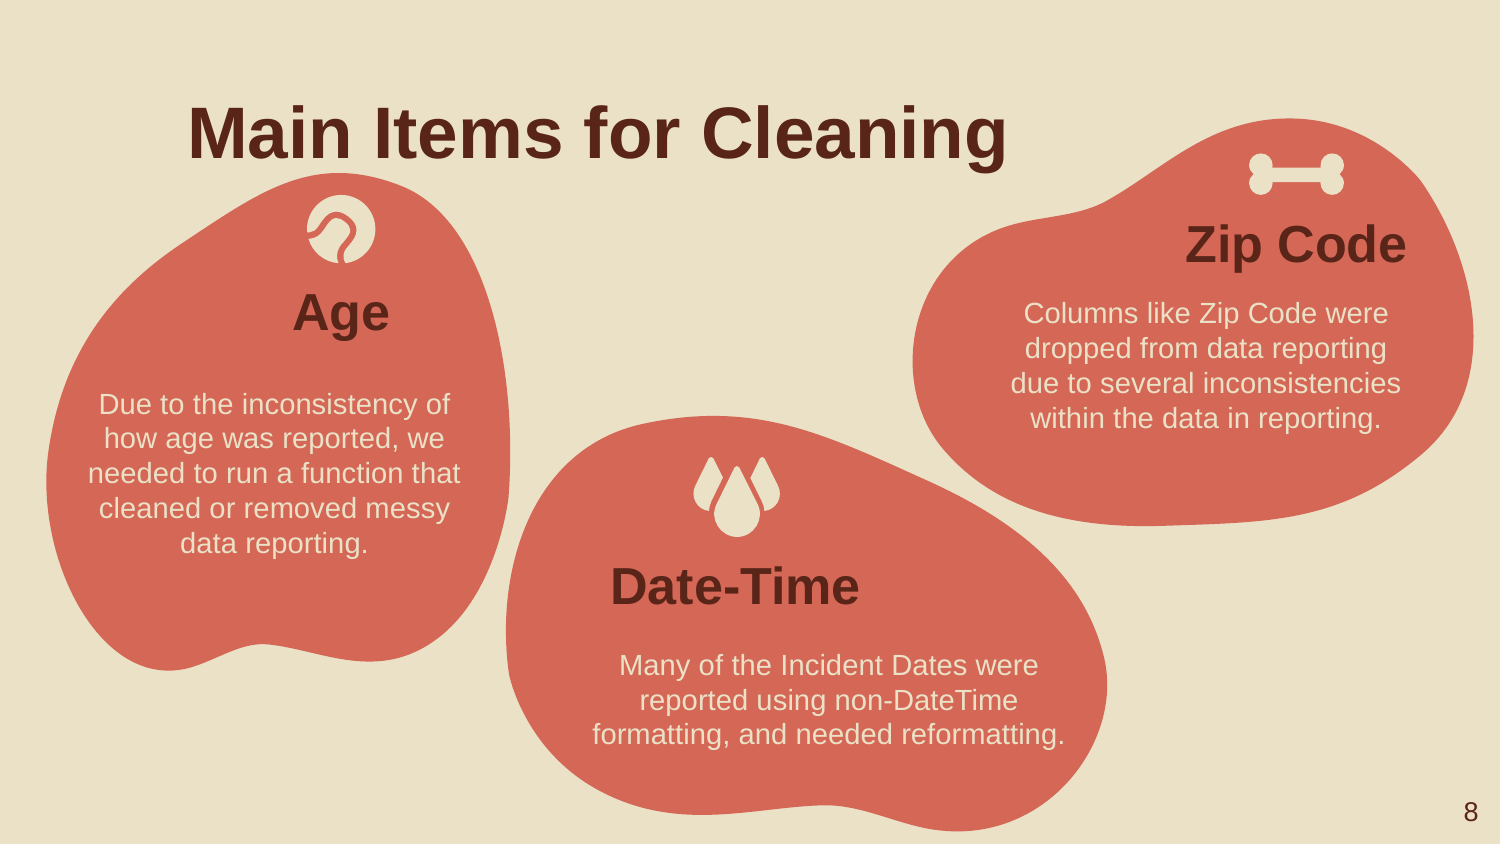

# Main Items for Cleaning

Zip Code

Age
Columns like Zip Code were dropped from data reporting due to several inconsistencies within the data in reporting.
Due to the inconsistency of how age was reported, we needed to run a function that cleaned or removed messy data reporting.

Date-Time
Many of the Incident Dates were reported using non-DateTime formatting, and needed reformatting.
8